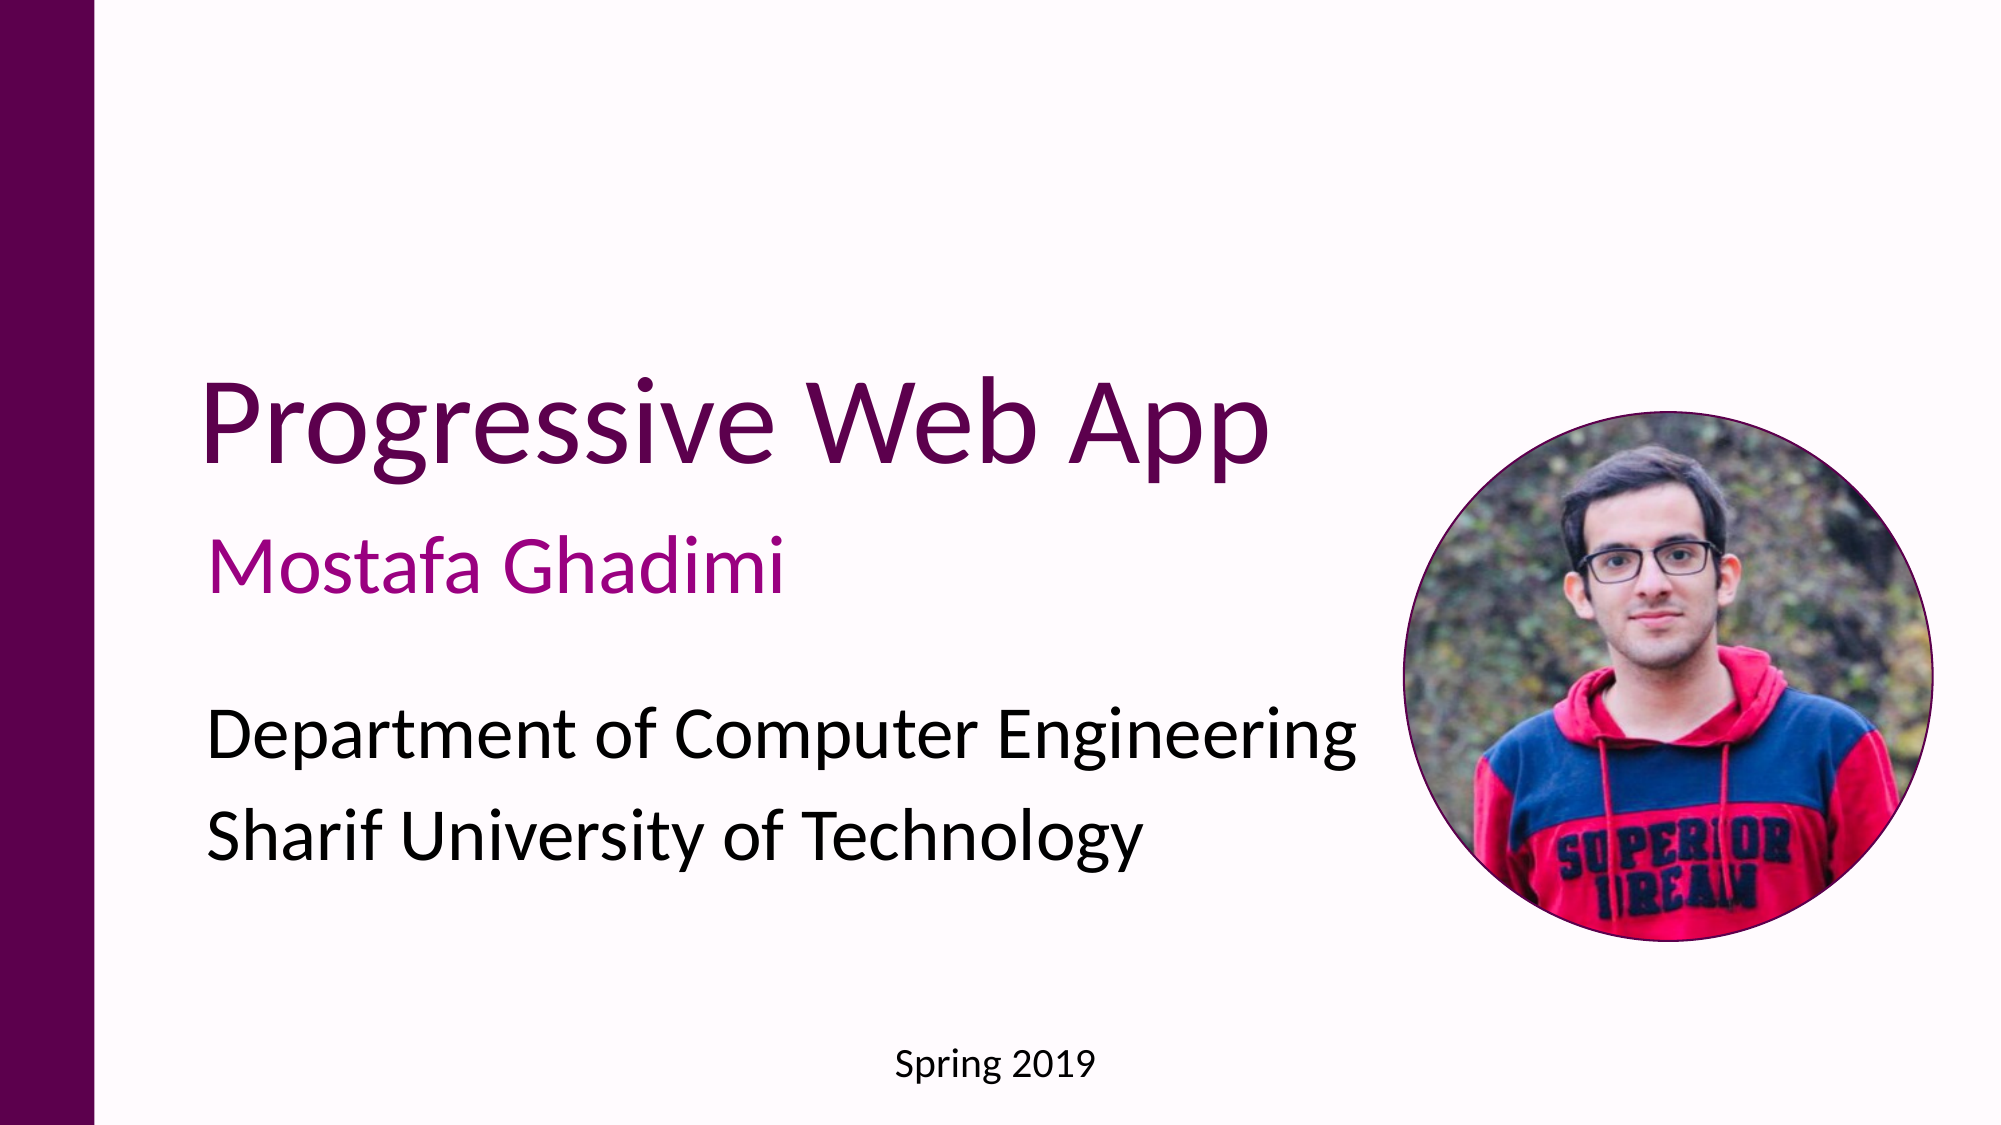

# Progressive Web App

Mostafa Ghadimi

Department of Computer Engineering
Sharif University of Technology

Spring 2019